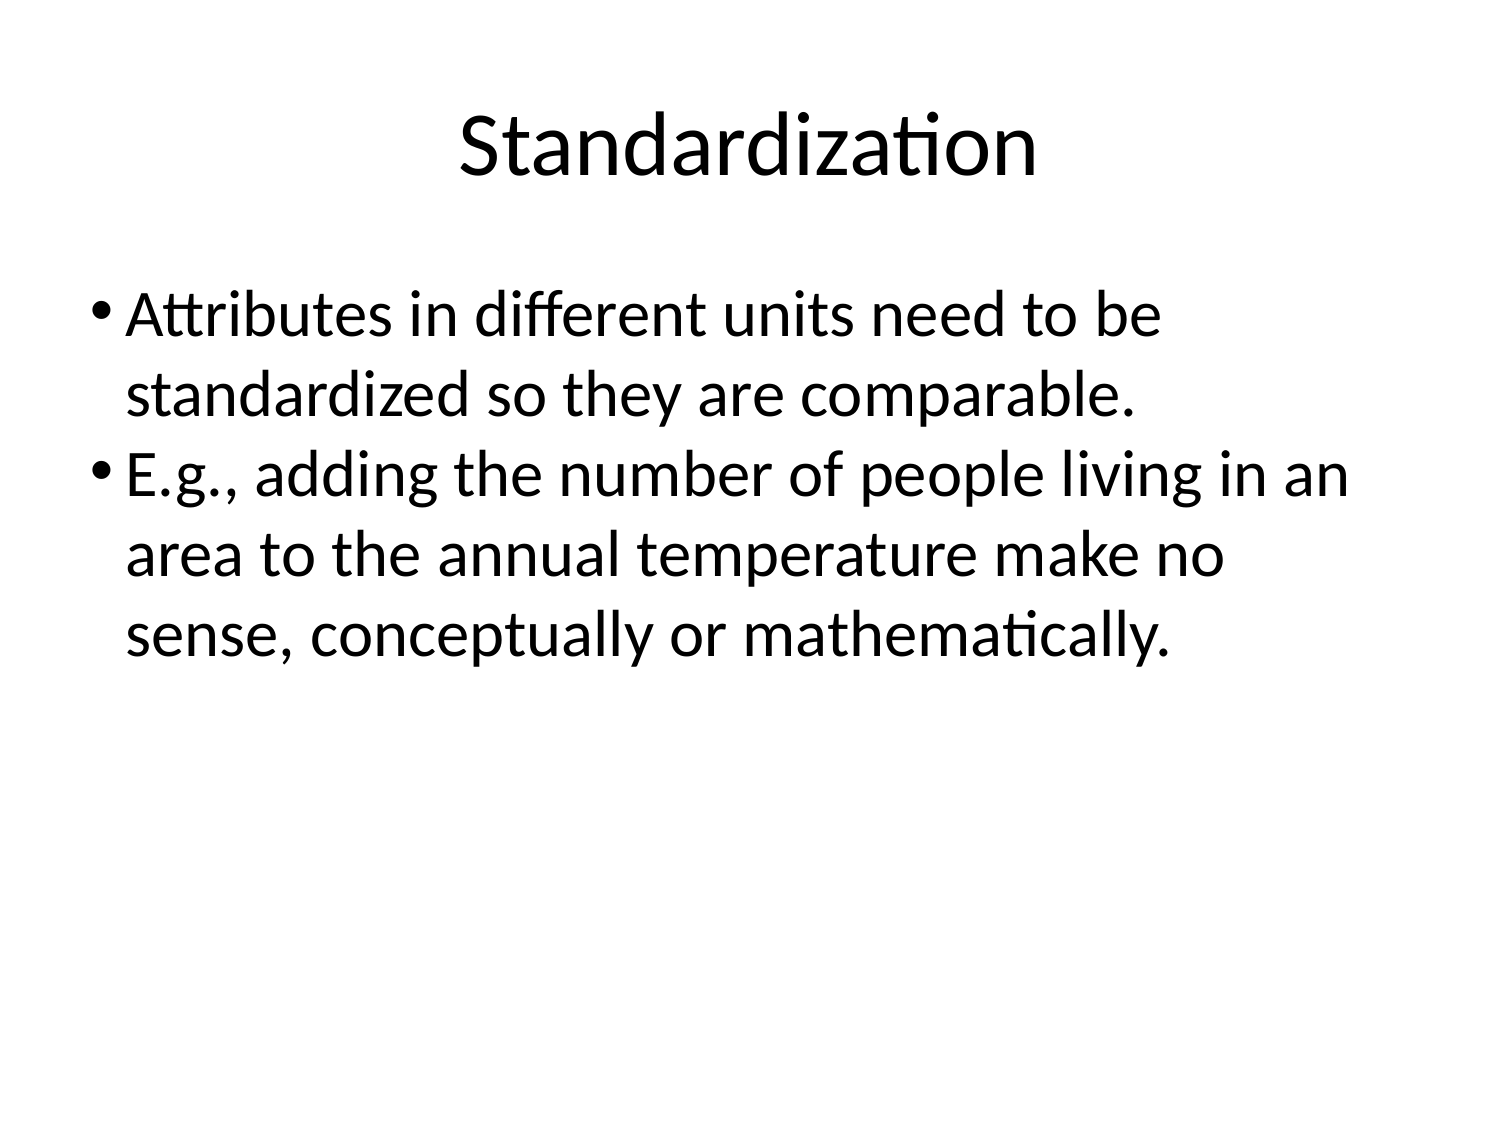

Standardization
Attributes in different units need to be standardized so they are comparable.
E.g., adding the number of people living in an area to the annual temperature make no sense, conceptually or mathematically.